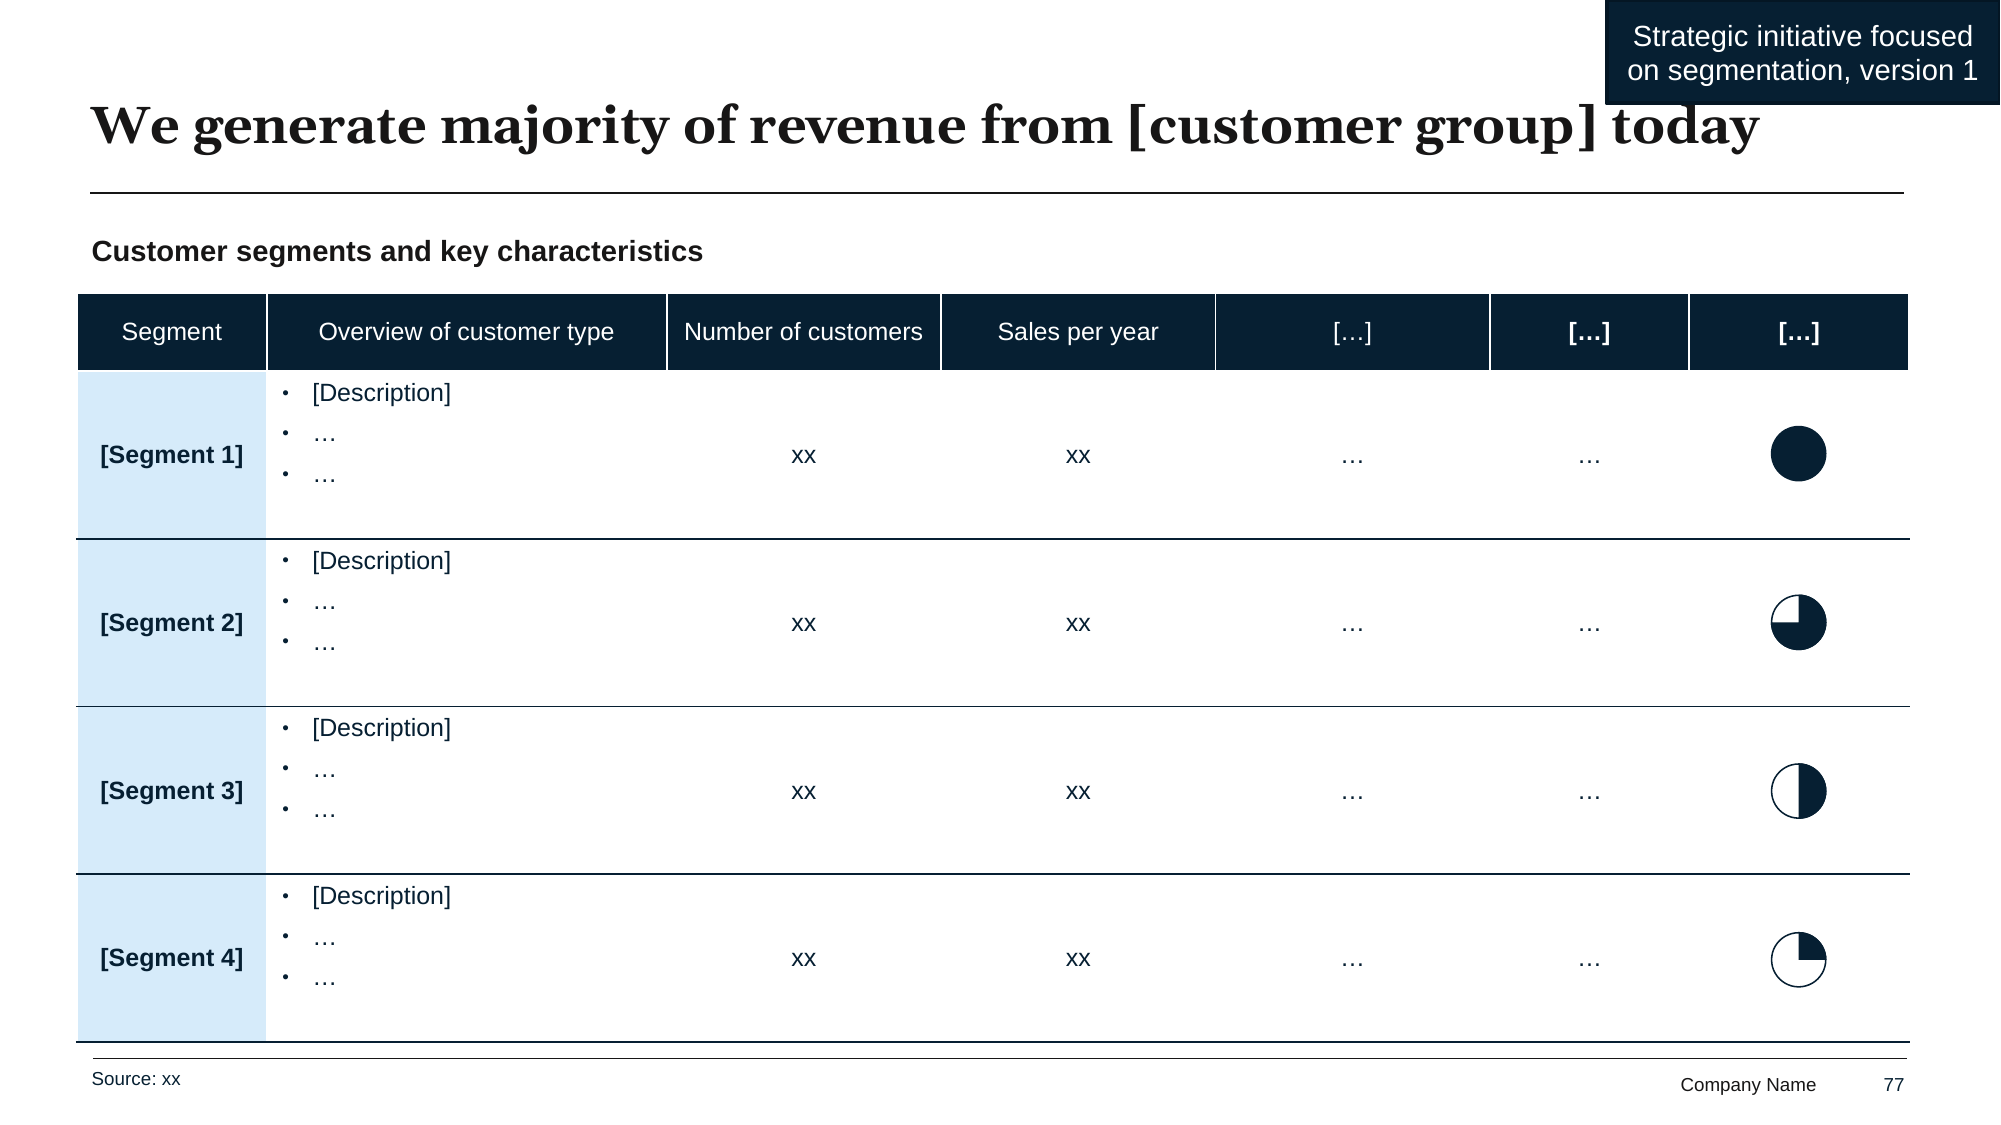

Strategic initiative focused on segmentation, version 1
# We generate majority of revenue from [customer group] today

Customer segments and key characteristics
| Segment | Overview of customer type | Number of customers | Sales per year | […] | […] | […] |
| --- | --- | --- | --- | --- | --- | --- |
| [Segment 1] | [Description] … … | xx | xx | … | … |  |
| [Segment 2] | [Description] … … | xx | xx | … | … |  |
| [Segment 3] | [Description] … … | xx | xx | … | … |  |
| [Segment 4] | [Description] … … | xx | xx | … | … |  |

Source: xx
77